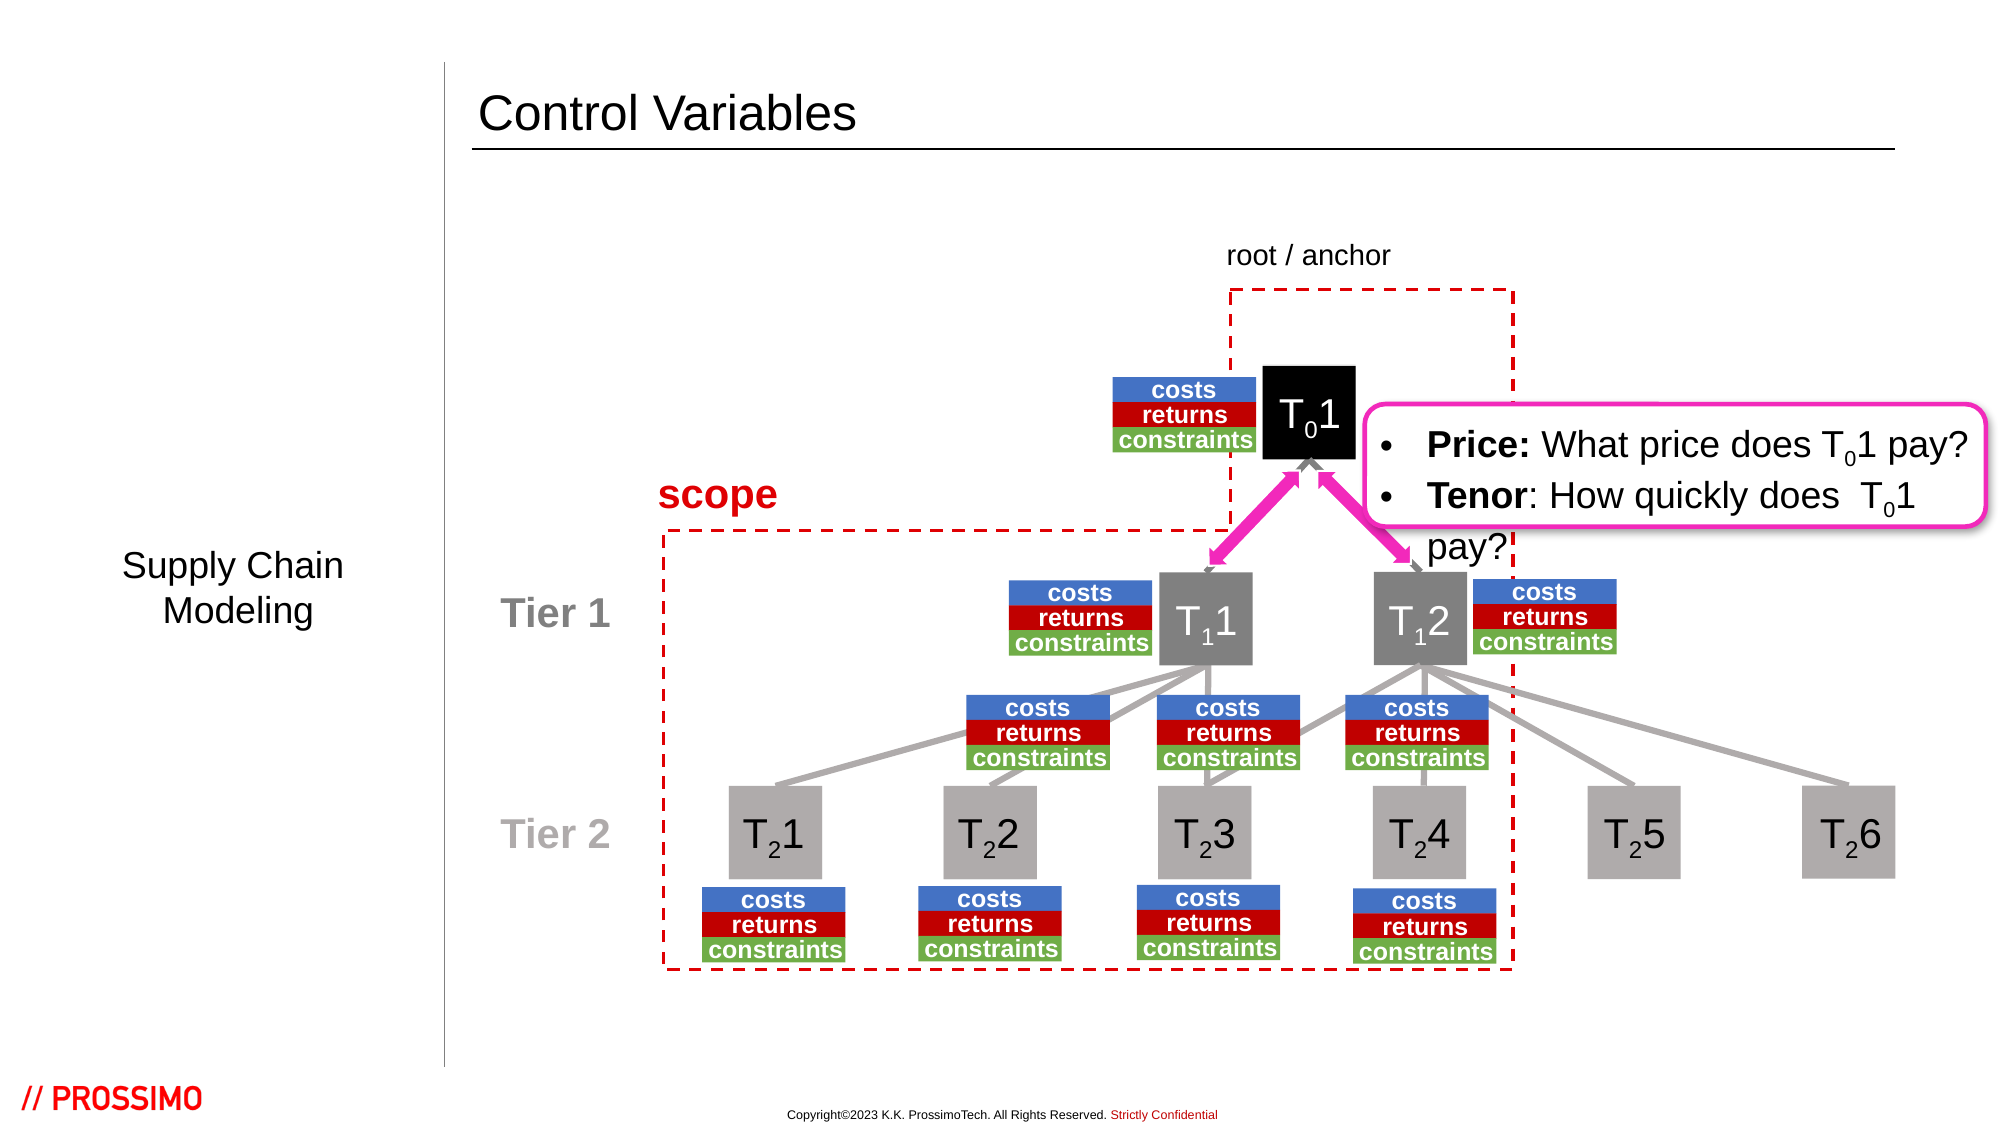

Control Variables
root / anchor

costs

returns

constraints

costs

returns

constraints

costs

returns

constraints

costs

returns

constraints

costs

returns

constraints

costs

returns

constraints

costs

returns

constraints

costs

returns

constraints

costs

returns

constraints

costs

returns

constraints

T01

Price: What price does T01 pay?
Tenor: How quickly does  T01 pay?

scope
Supply Chain
Modeling

Tier 1
T11
T12

T21
T22
T23
T24
T25
T26
Tier 2